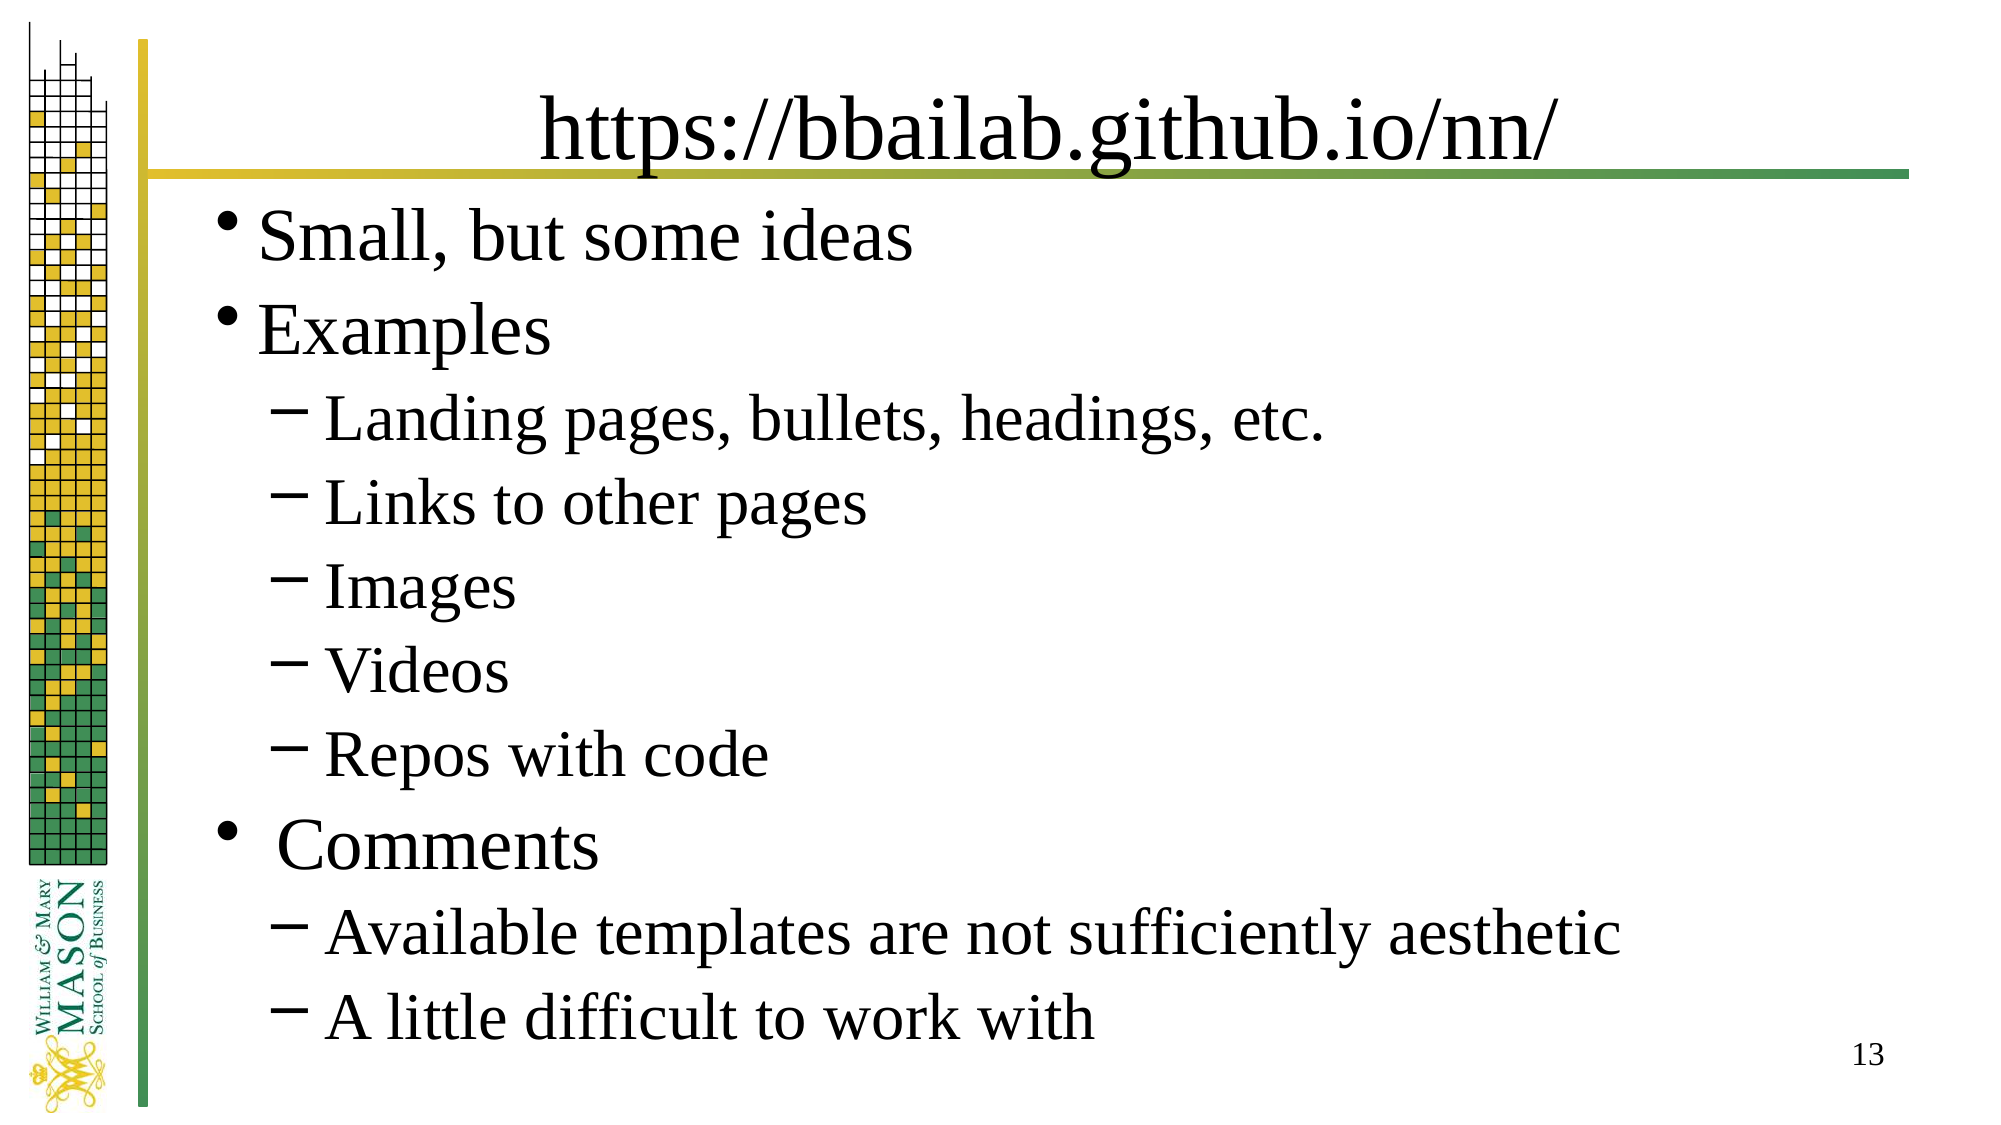

# https://bbailab.github.io/nn/
Small, but some ideas
Examples
 Landing pages, bullets, headings, etc.
 Links to other pages
 Images
 Videos
 Repos with code
 Comments
 Available templates are not sufficiently aesthetic
 A little difficult to work with
13